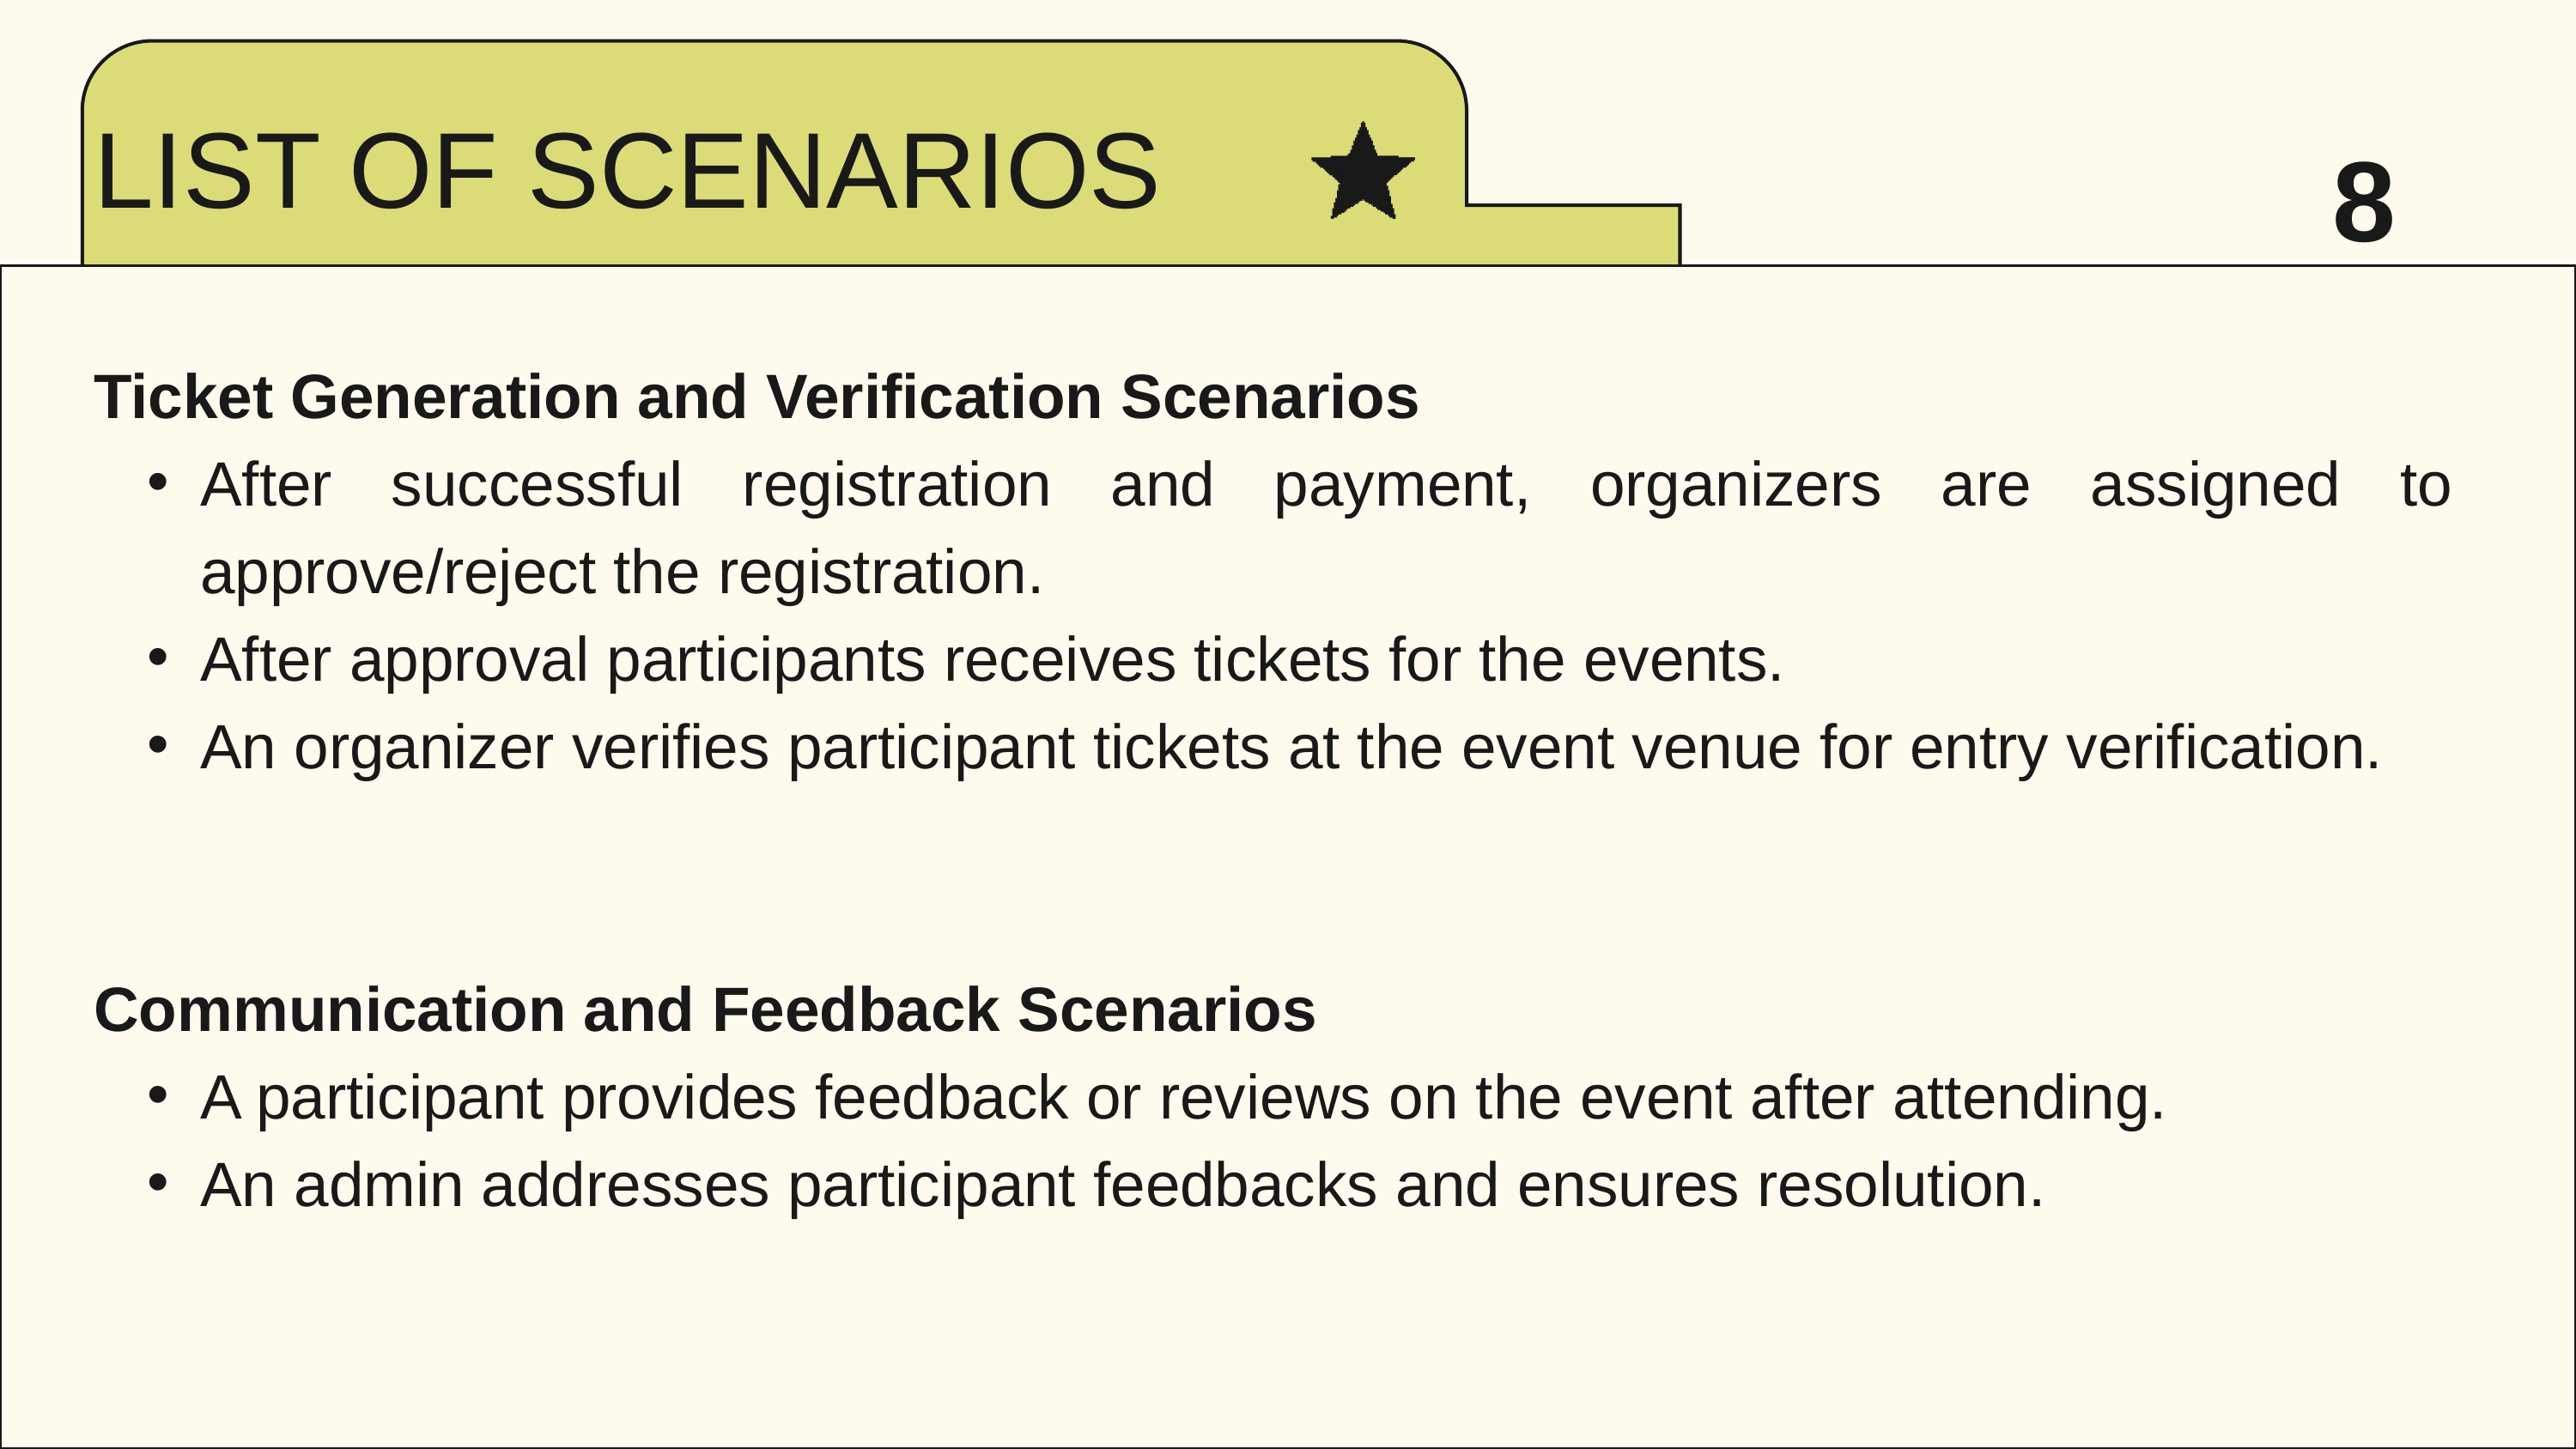

8

LIST OF SCENARIOS

Ticket Generation and Verification Scenarios
After successful registration and payment, organizers are assigned to approve/reject the registration.
After approval participants receives tickets for the events.
An organizer verifies participant tickets at the event venue for entry verification.

Communication and Feedback Scenarios
A participant provides feedback or reviews on the event after attending.
An admin addresses participant feedbacks and ensures resolution.